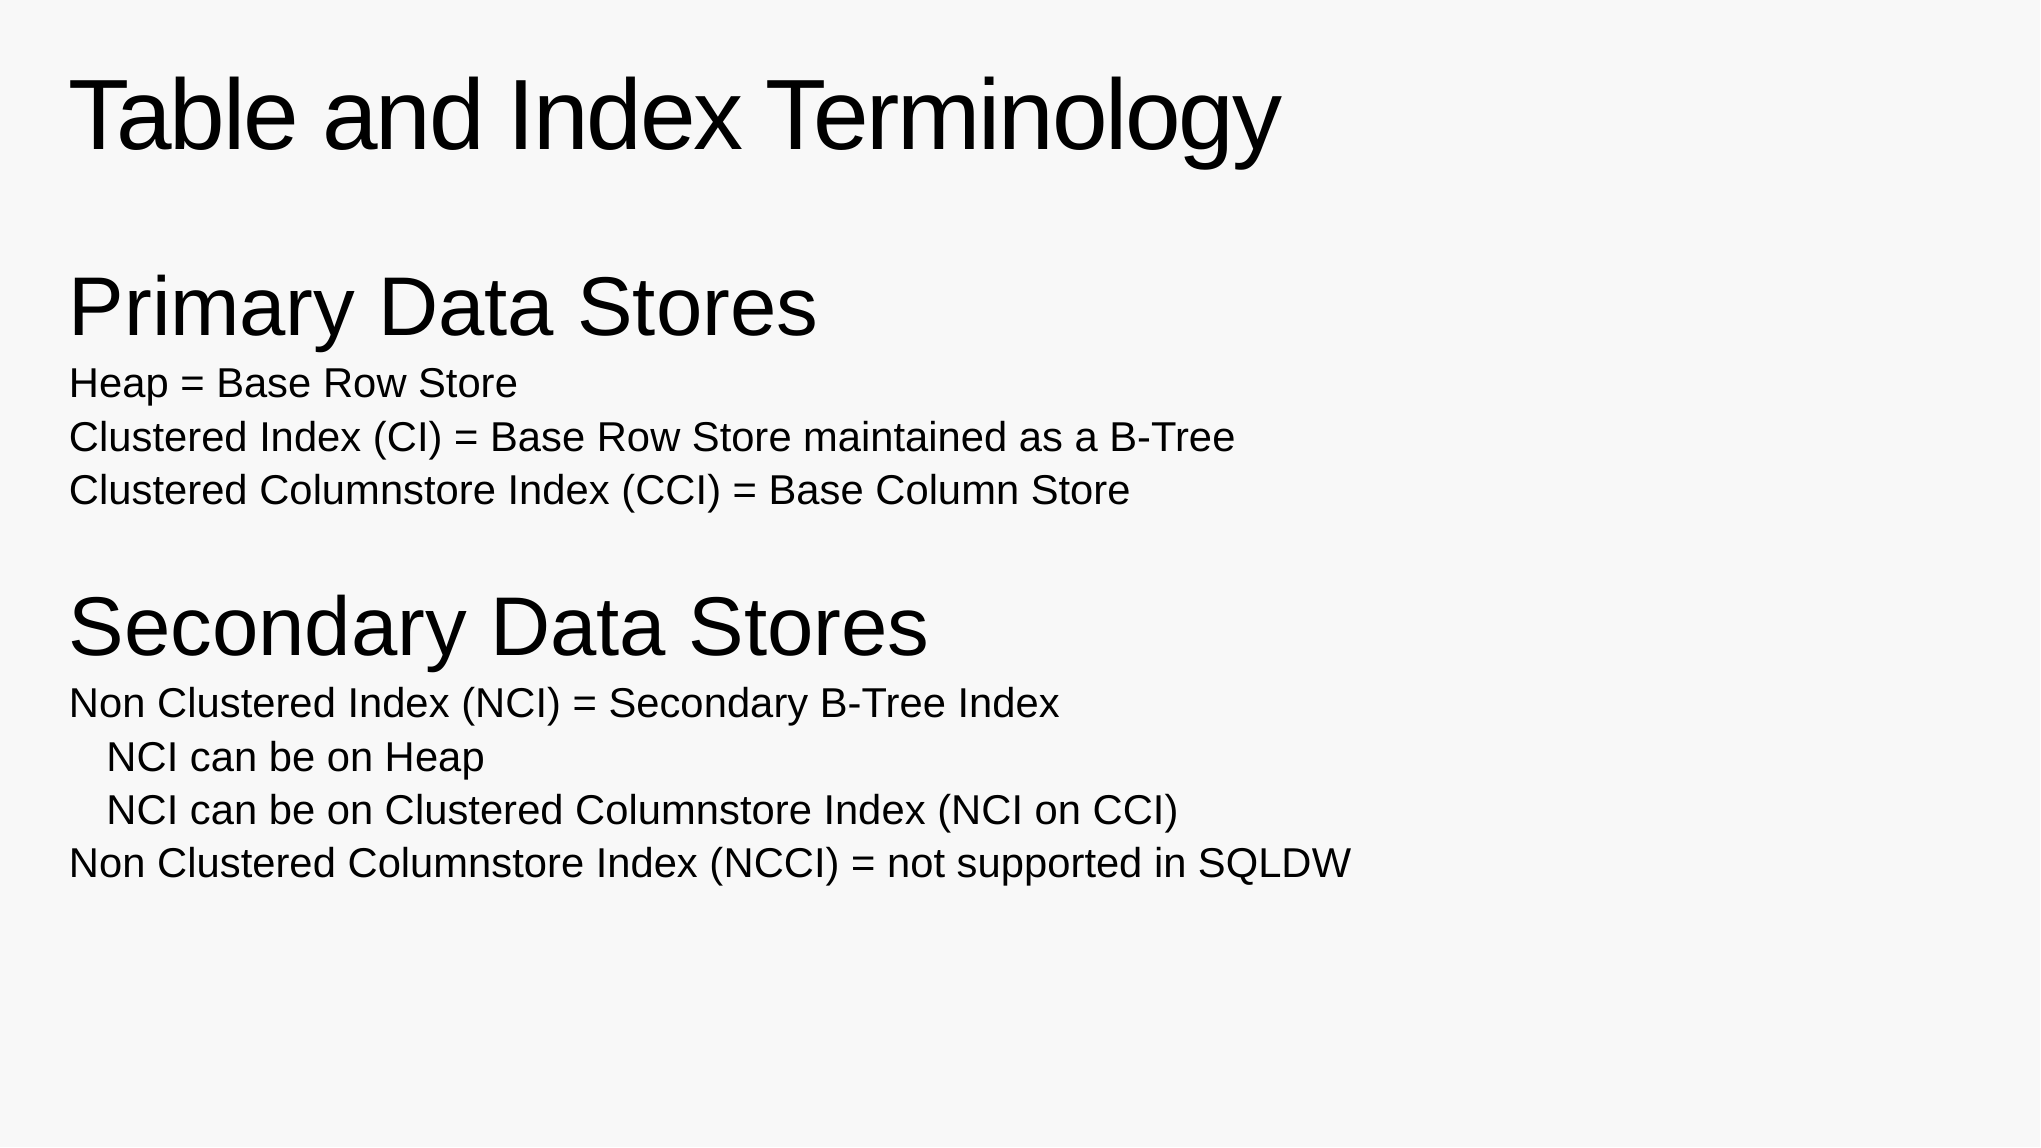

# Table and Index Terminology
Primary Data Stores
Heap = Base Row Store
Clustered Index (CI) = Base Row Store maintained as a B-Tree
Clustered Columnstore Index (CCI) = Base Column Store

Secondary Data Stores
Non Clustered Index (NCI) = Secondary B-Tree Index
NCI can be on Heap
NCI can be on Clustered Columnstore Index (NCI on CCI)
Non Clustered Columnstore Index (NCCI) = not supported in SQLDW